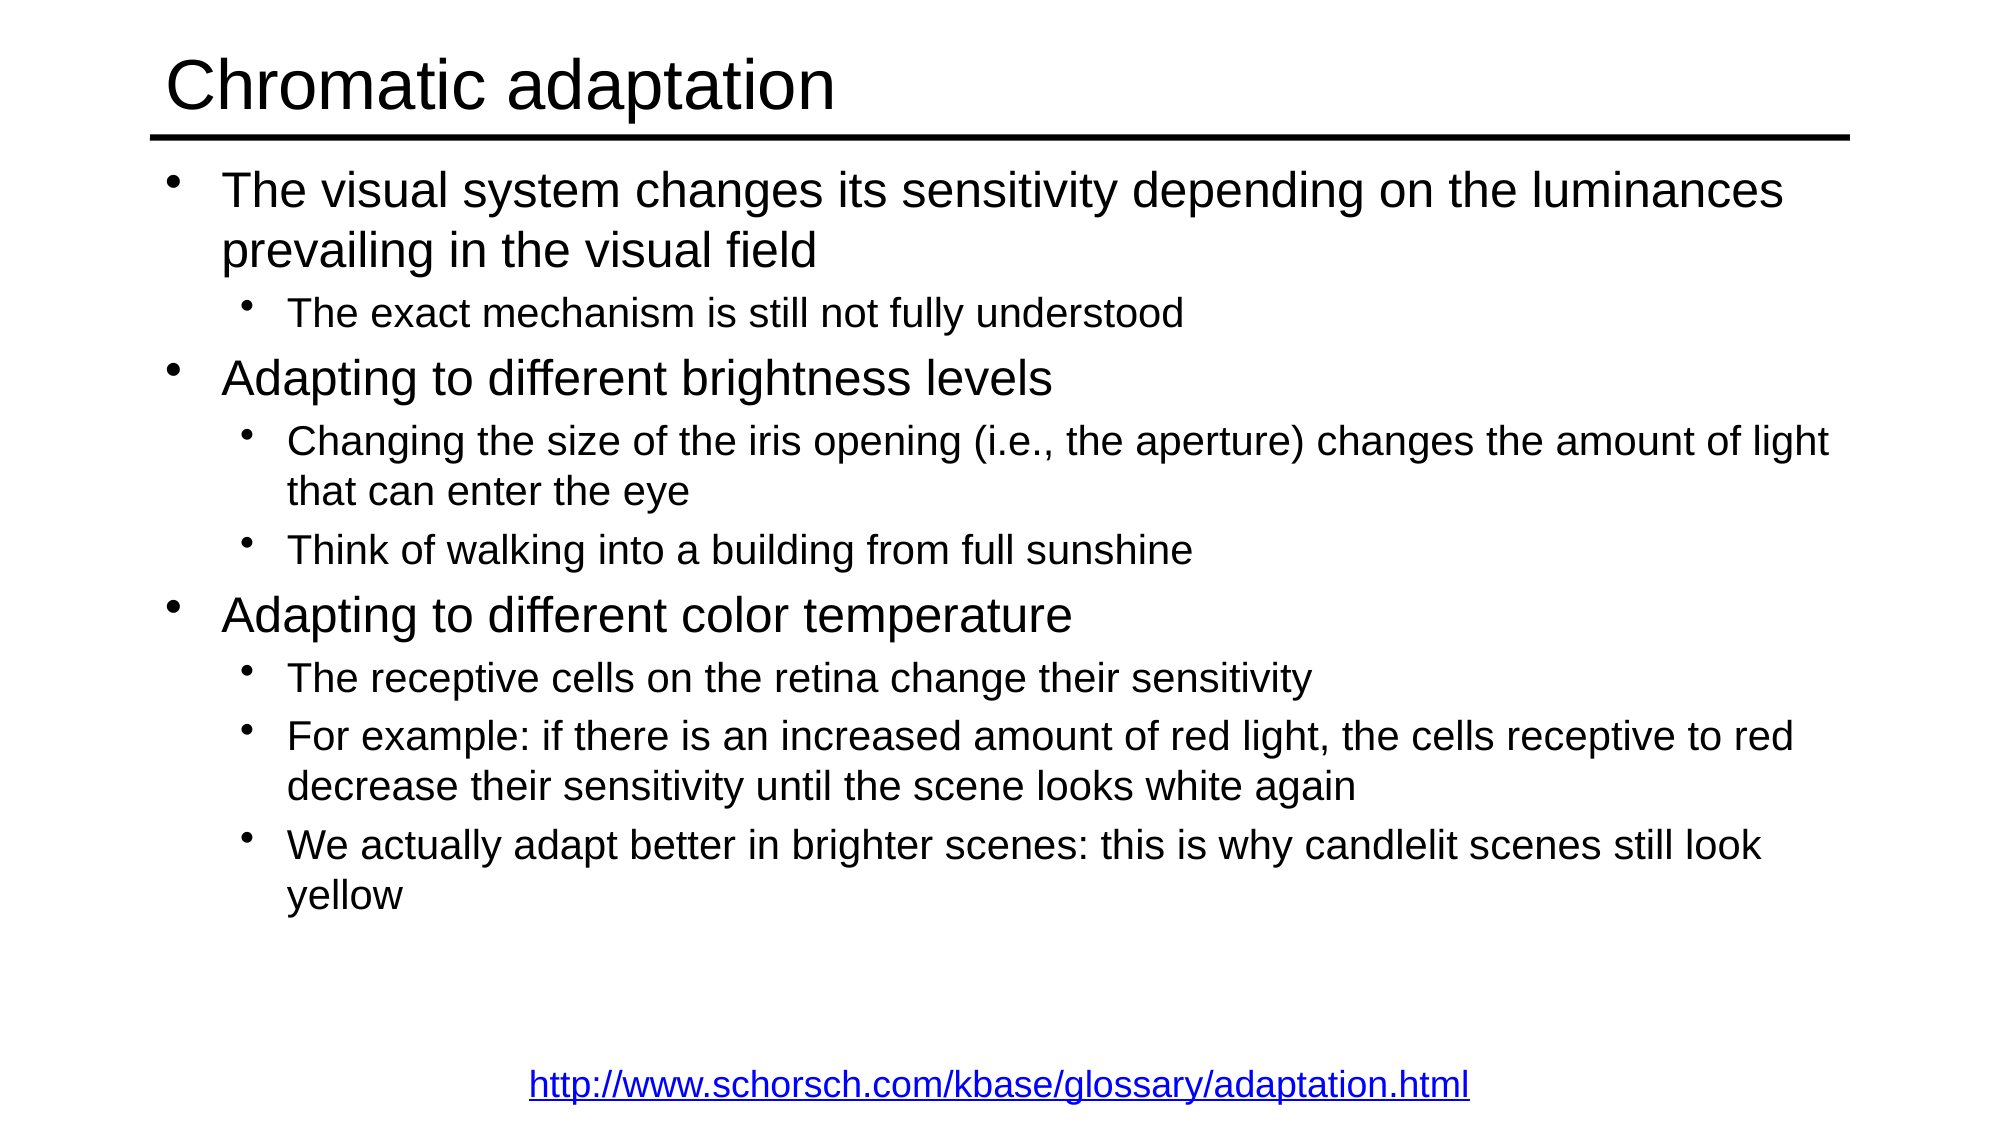

# Chromatic adaptation
The visual system changes its sensitivity depending on the luminances prevailing in the visual field
The exact mechanism is still not fully understood
Adapting to different brightness levels
Changing the size of the iris opening (i.e., the aperture) changes the amount of light that can enter the eye
Think of walking into a building from full sunshine
Adapting to different color temperature
The receptive cells on the retina change their sensitivity
For example: if there is an increased amount of red light, the cells receptive to red decrease their sensitivity until the scene looks white again
We actually adapt better in brighter scenes: this is why candlelit scenes still look yellow
http://www.schorsch.com/kbase/glossary/adaptation.html